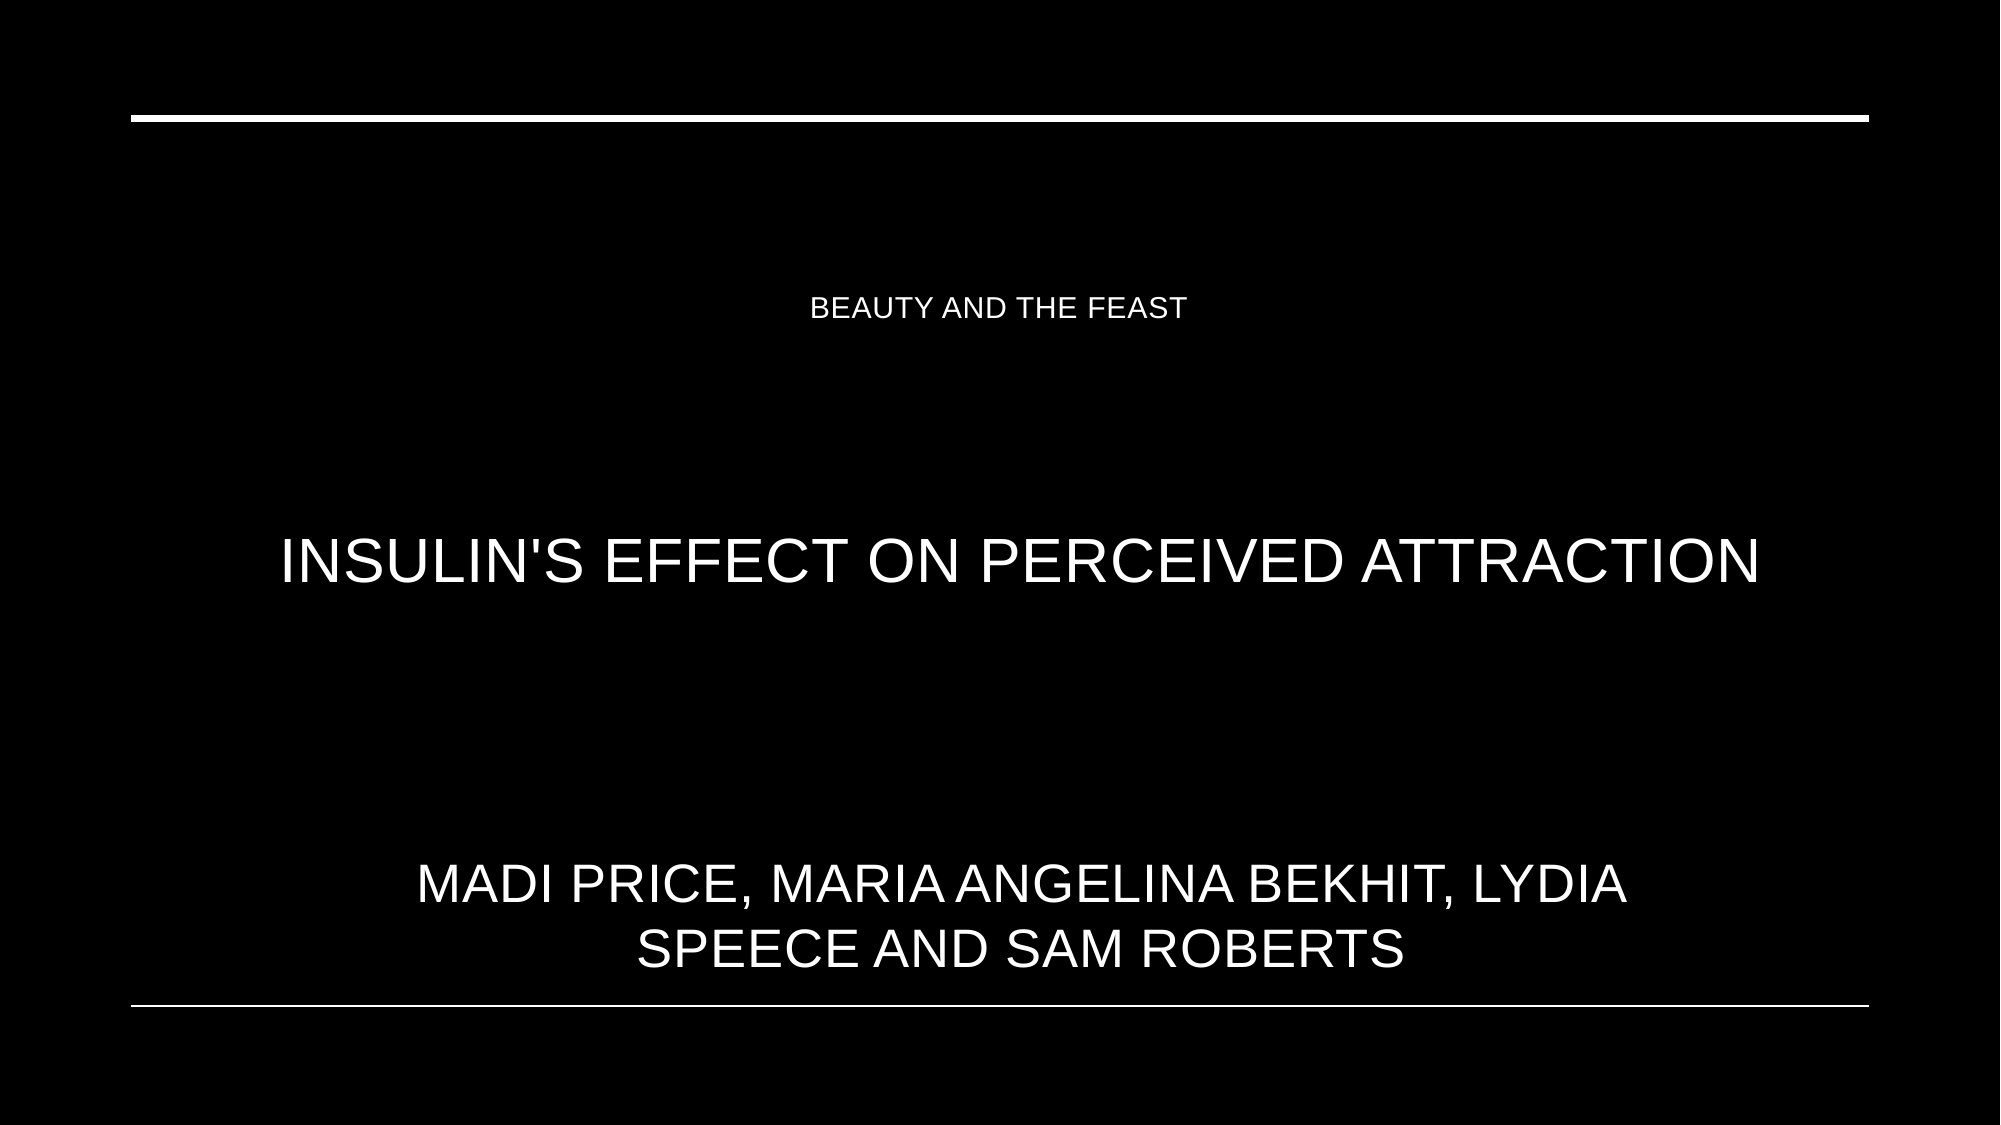

# Beauty and the Feast
Insulin's effect on perceived attraction

Madi Price, Maria Angelina Bekhit, Lydia Speece and Sam Roberts